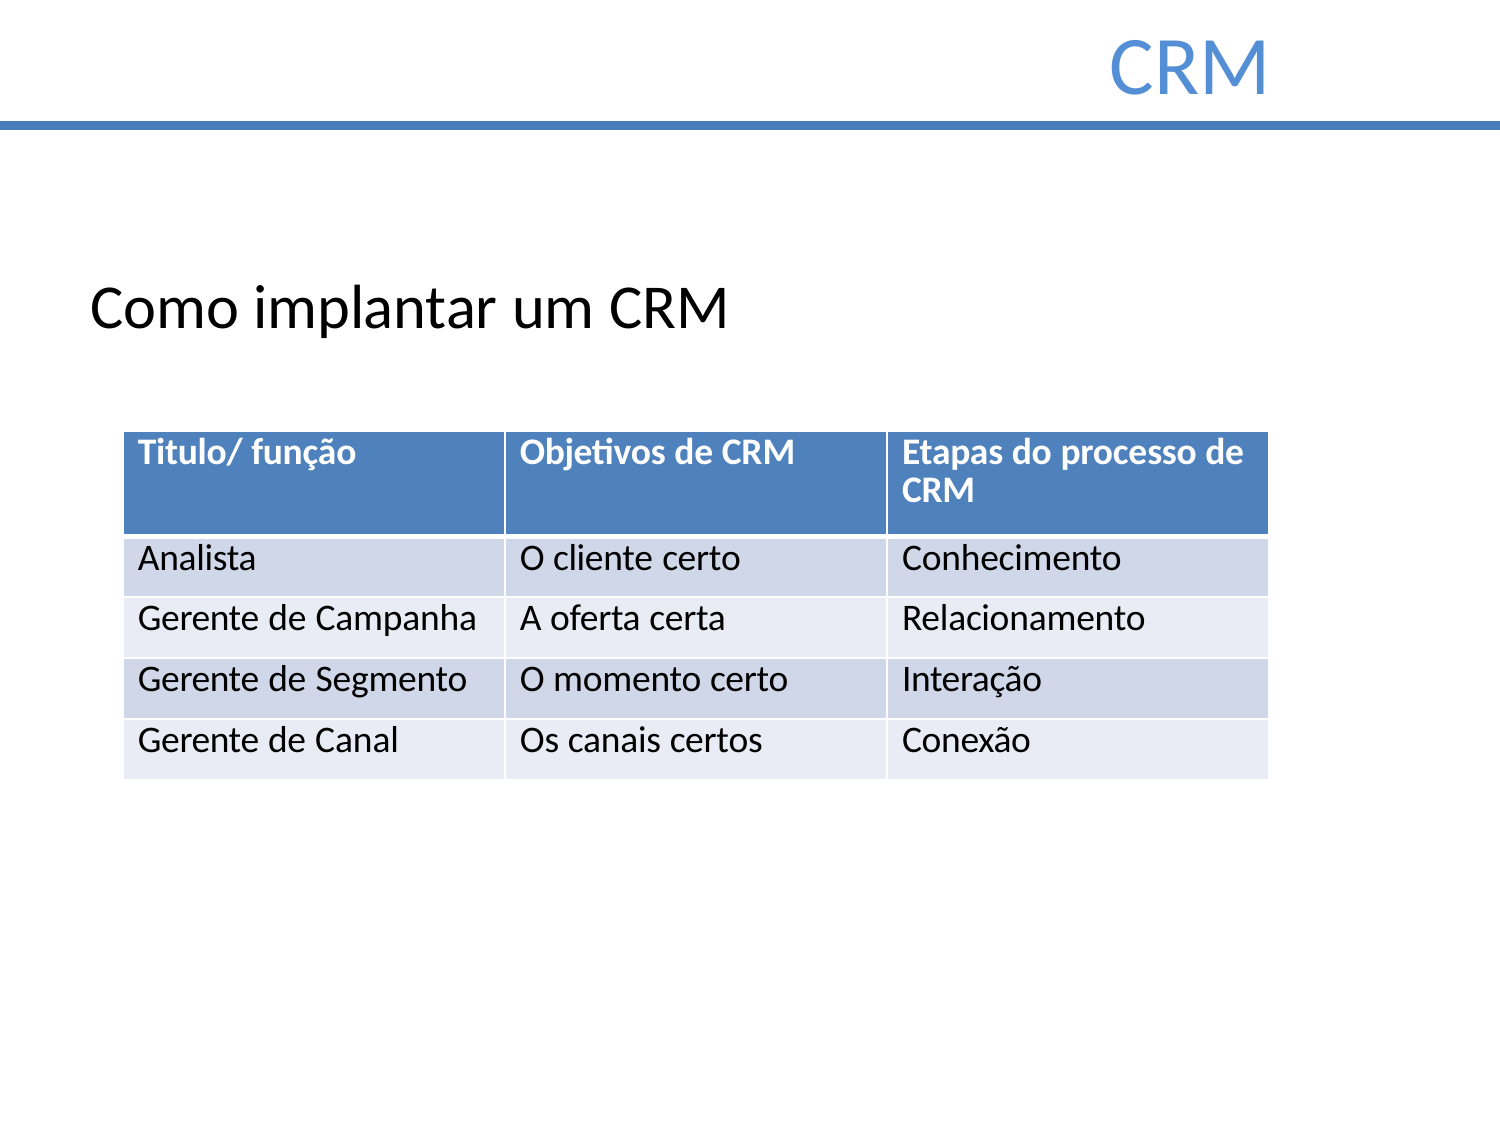

CRM

# Como implantar um CRM
| Titulo/ função | Objetivos de CRM | Etapas do processo de CRM |
| --- | --- | --- |
| Analista | O cliente certo | Conhecimento |
| Gerente de Campanha | A oferta certa | Relacionamento |
| Gerente de Segmento | O momento certo | Interação |
| Gerente de Canal | Os canais certos | Conexão |